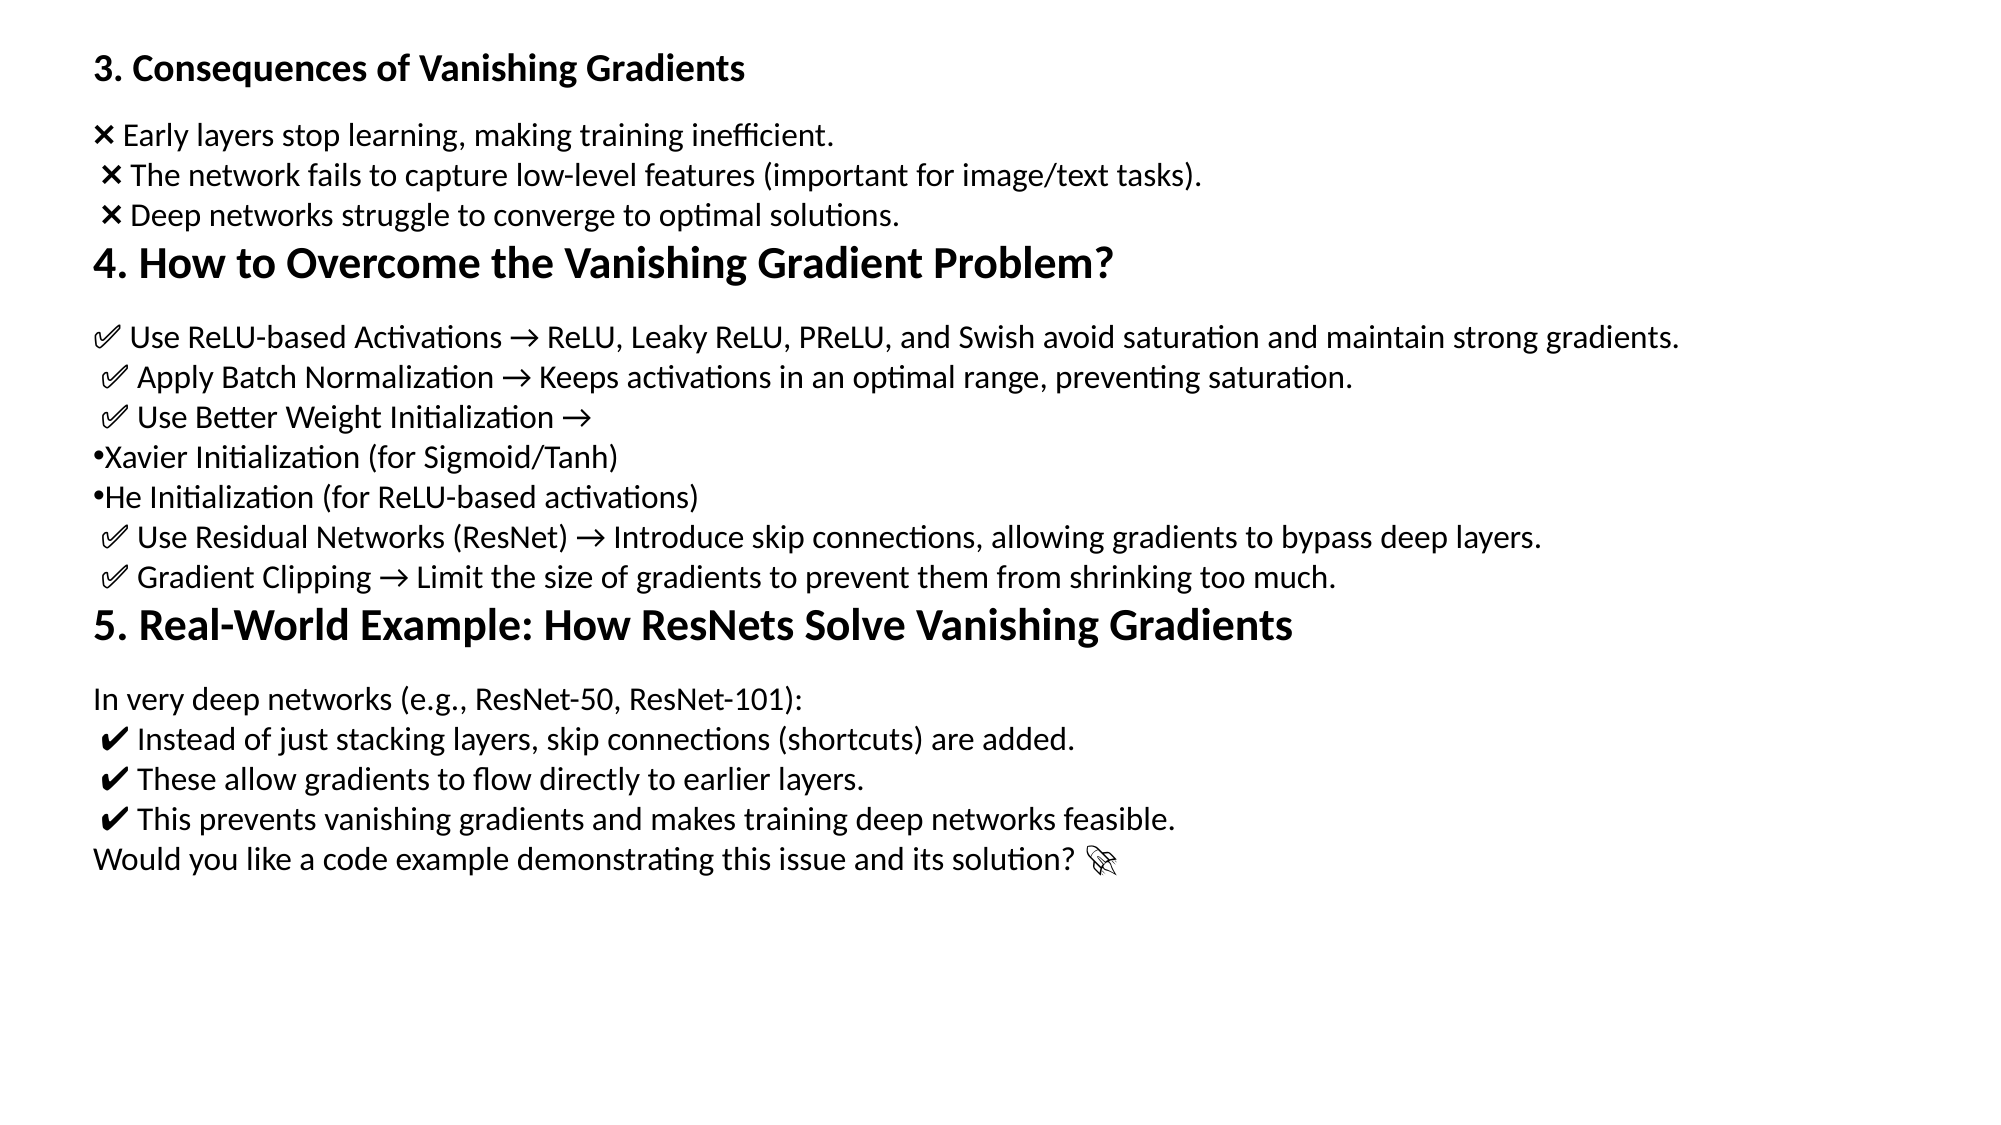

3. Consequences of Vanishing Gradients
❌ Early layers stop learning, making training inefficient.
 ❌ The network fails to capture low-level features (important for image/text tasks).
 ❌ Deep networks struggle to converge to optimal solutions.
4. How to Overcome the Vanishing Gradient Problem?
✅ Use ReLU-based Activations → ReLU, Leaky ReLU, PReLU, and Swish avoid saturation and maintain strong gradients.
 ✅ Apply Batch Normalization → Keeps activations in an optimal range, preventing saturation.
 ✅ Use Better Weight Initialization →
Xavier Initialization (for Sigmoid/Tanh)
He Initialization (for ReLU-based activations)
 ✅ Use Residual Networks (ResNet) → Introduce skip connections, allowing gradients to bypass deep layers.
 ✅ Gradient Clipping → Limit the size of gradients to prevent them from shrinking too much.
5. Real-World Example: How ResNets Solve Vanishing Gradients
In very deep networks (e.g., ResNet-50, ResNet-101):
 ✔ Instead of just stacking layers, skip connections (shortcuts) are added.
 ✔ These allow gradients to flow directly to earlier layers.
 ✔ This prevents vanishing gradients and makes training deep networks feasible.
Would you like a code example demonstrating this issue and its solution? 🚀